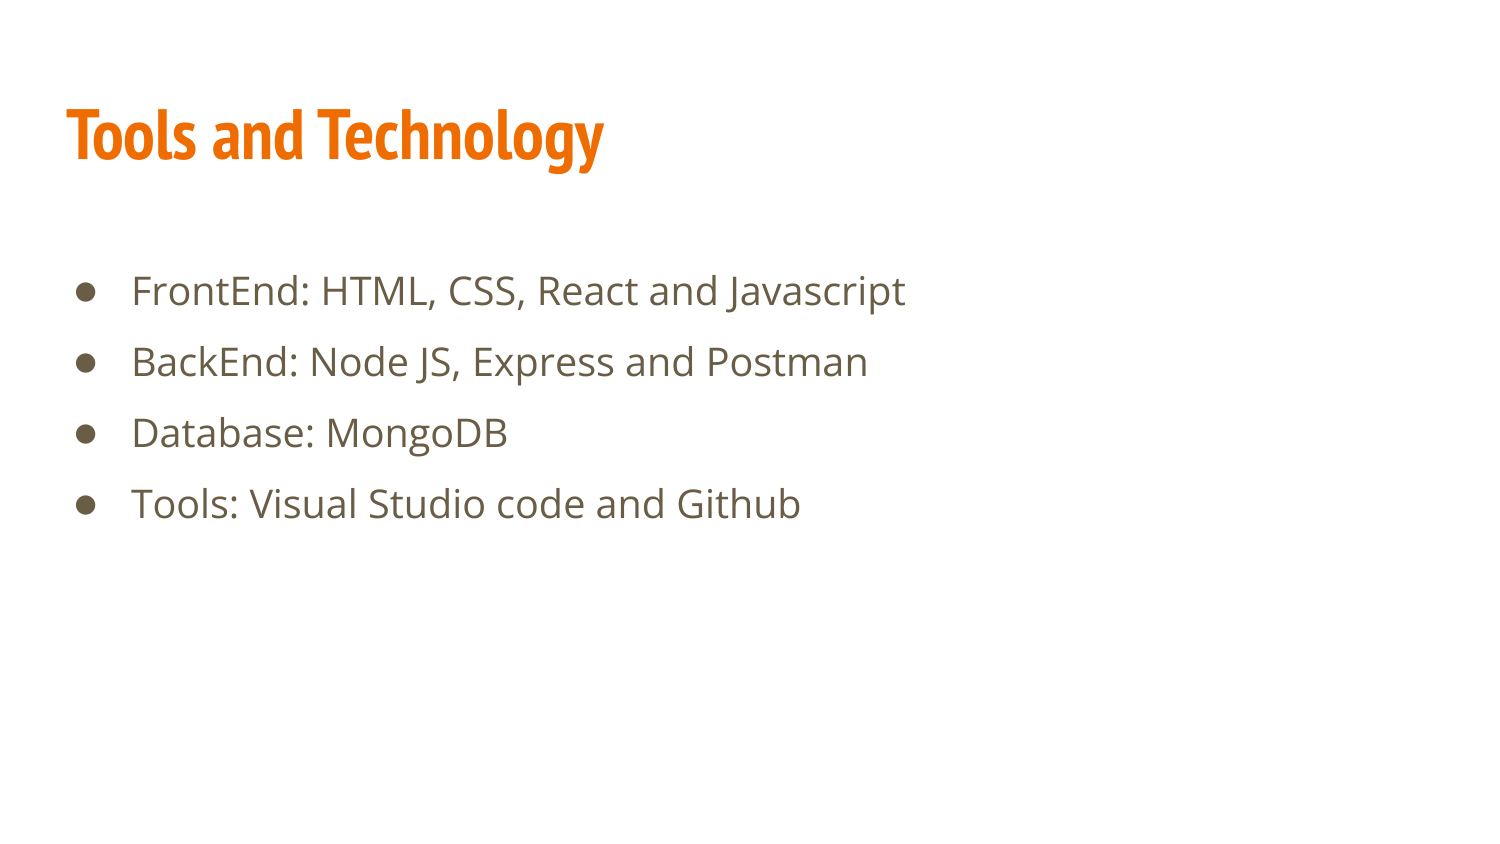

# Tools and Technology
FrontEnd: HTML, CSS, React and Javascript
BackEnd: Node JS, Express and Postman
Database: MongoDB
Tools: Visual Studio code and Github